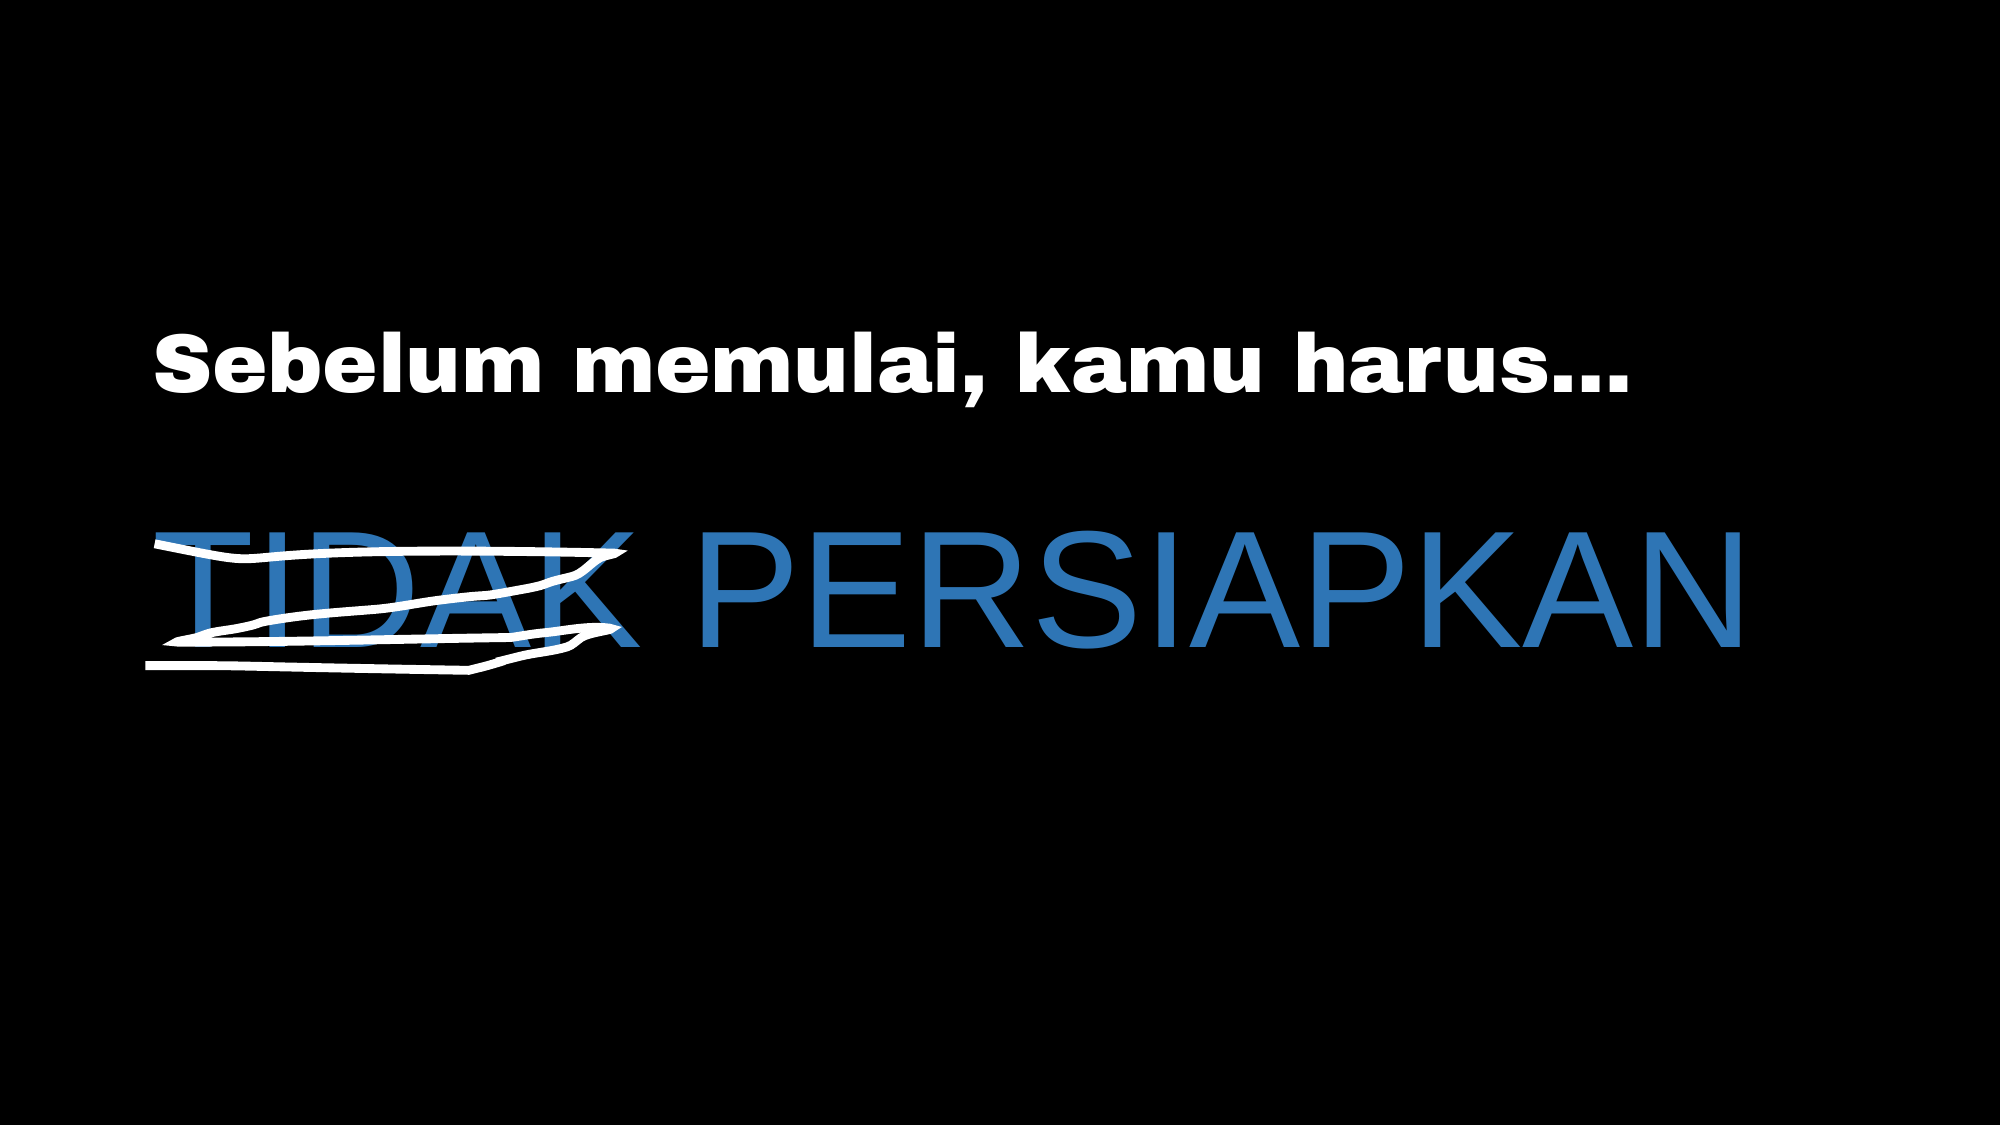

# Sebelum memulai, kamu harus…
TIDAK PERSIAPKAN